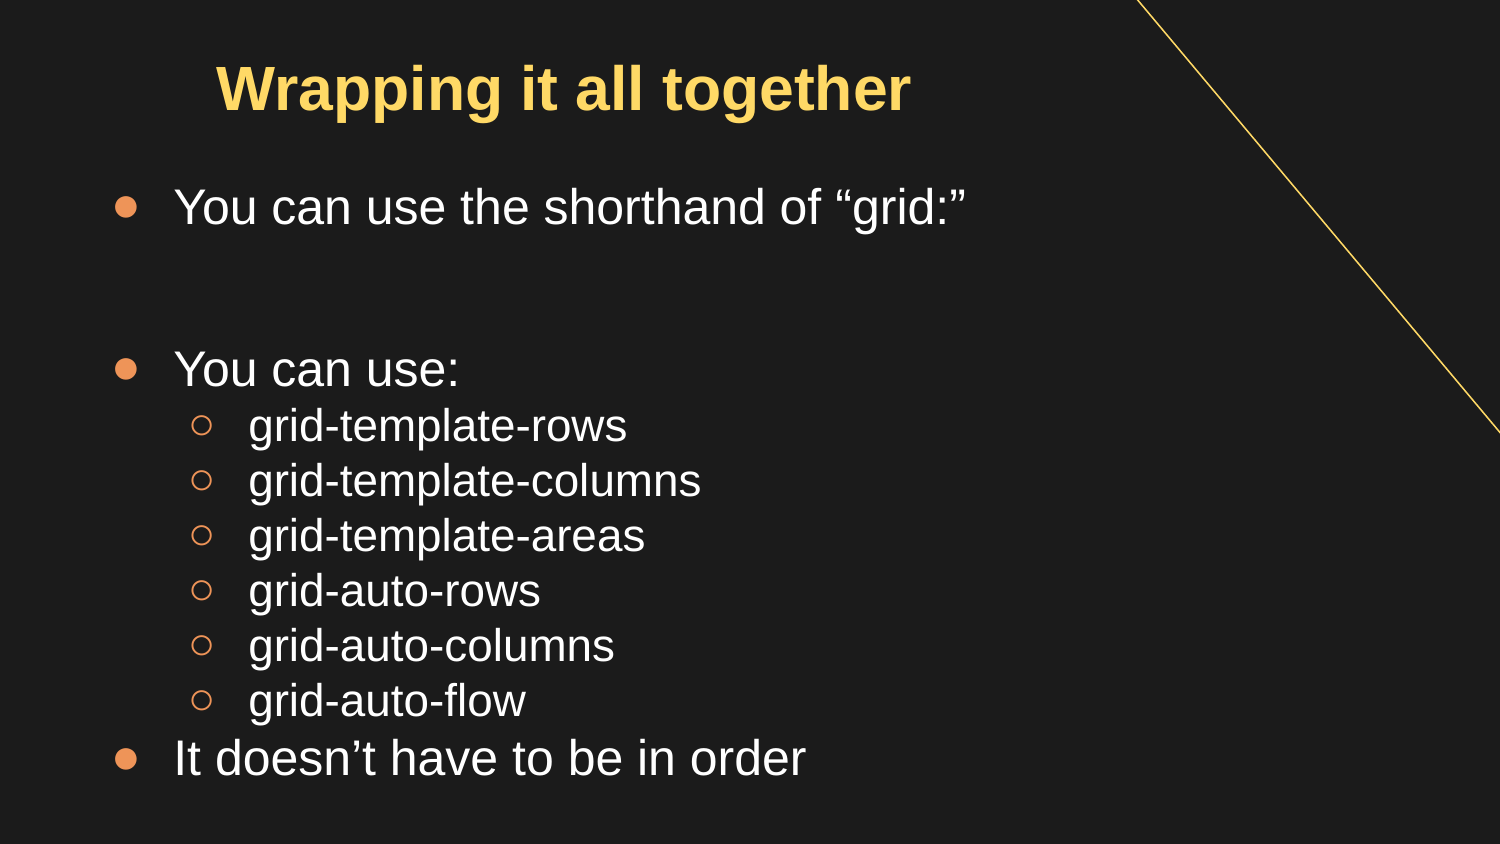

# Wrapping it all together
You can use the shorthand of “grid:”

You can use:
grid-template-rows
grid-template-columns
grid-template-areas
grid-auto-rows
grid-auto-columns
grid-auto-flow
It doesn’t have to be in order